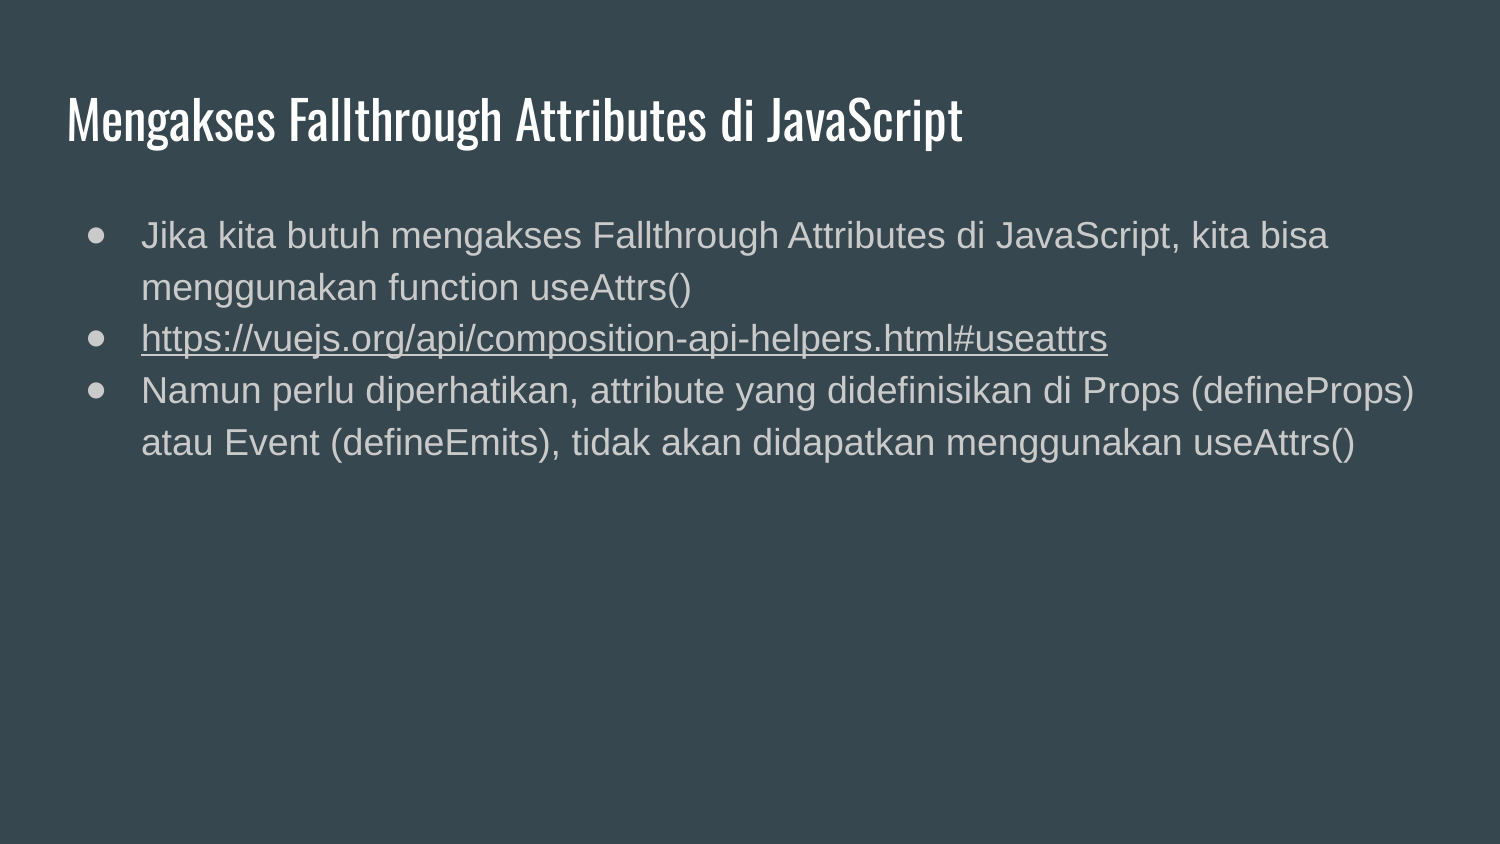

# Mengakses Fallthrough Attributes di JavaScript
Jika kita butuh mengakses Fallthrough Attributes di JavaScript, kita bisa menggunakan function useAttrs()
https://vuejs.org/api/composition-api-helpers.html#useattrs
Namun perlu diperhatikan, attribute yang didefinisikan di Props (defineProps) atau Event (defineEmits), tidak akan didapatkan menggunakan useAttrs()